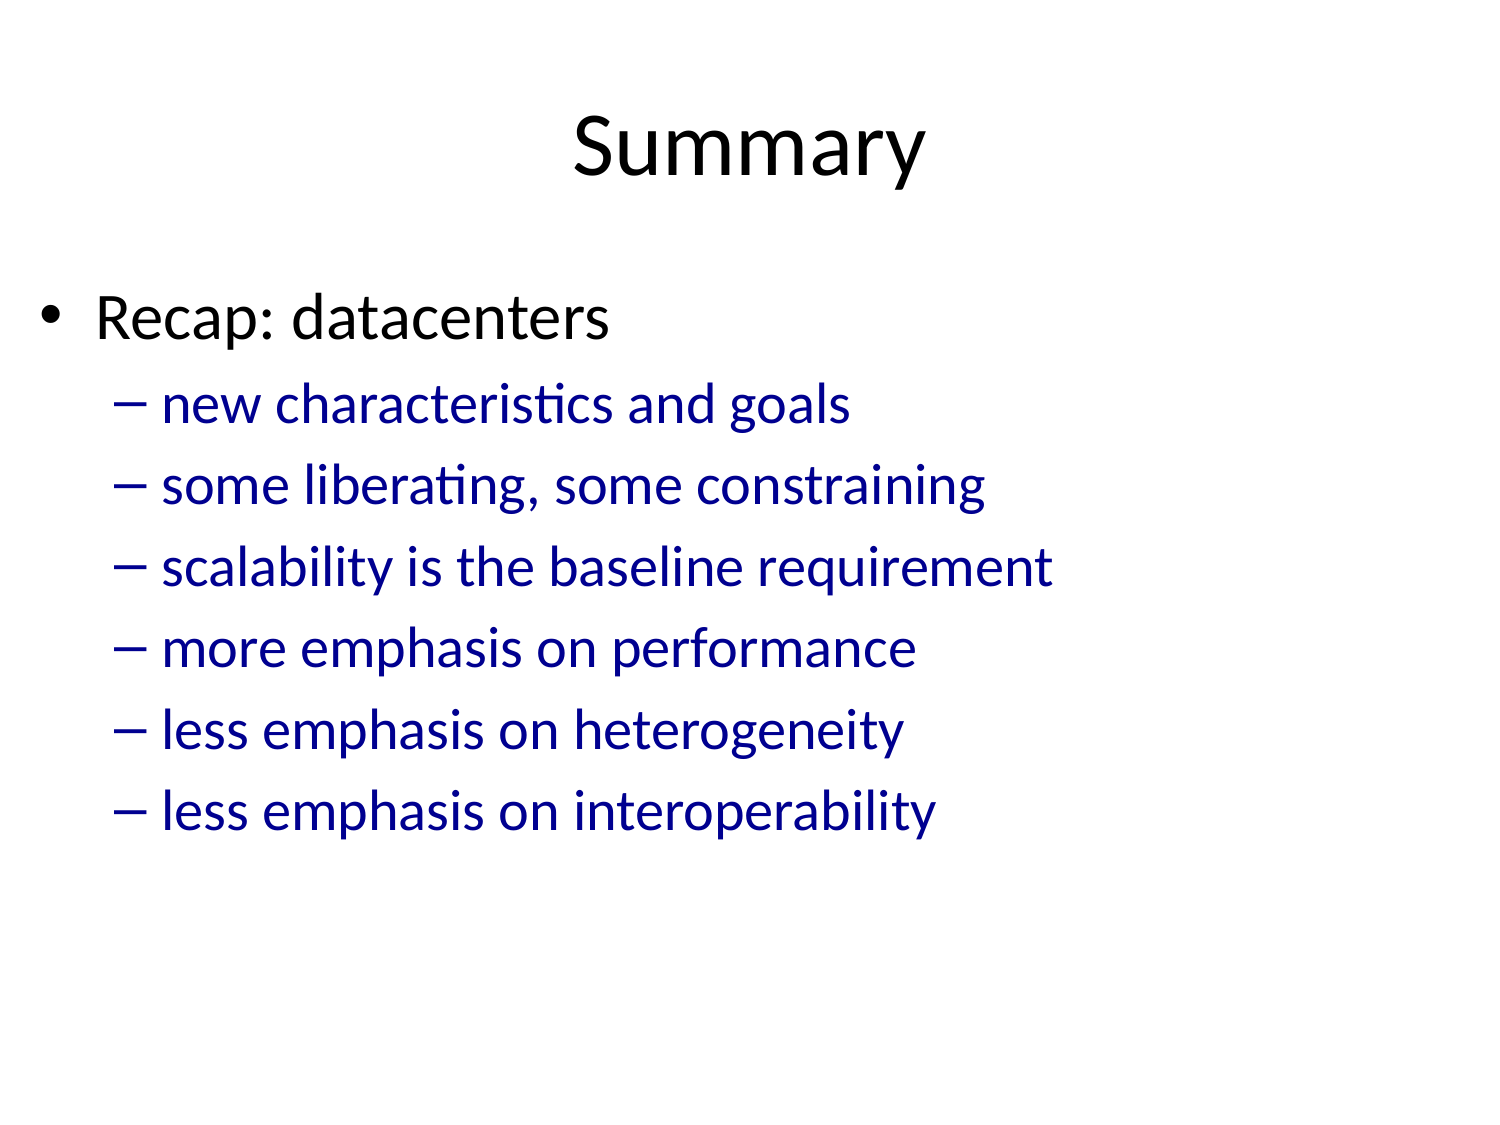

# Summary
Recap: datacenters
new characteristics and goals
some liberating, some constraining
scalability is the baseline requirement
more emphasis on performance
less emphasis on heterogeneity
less emphasis on interoperability